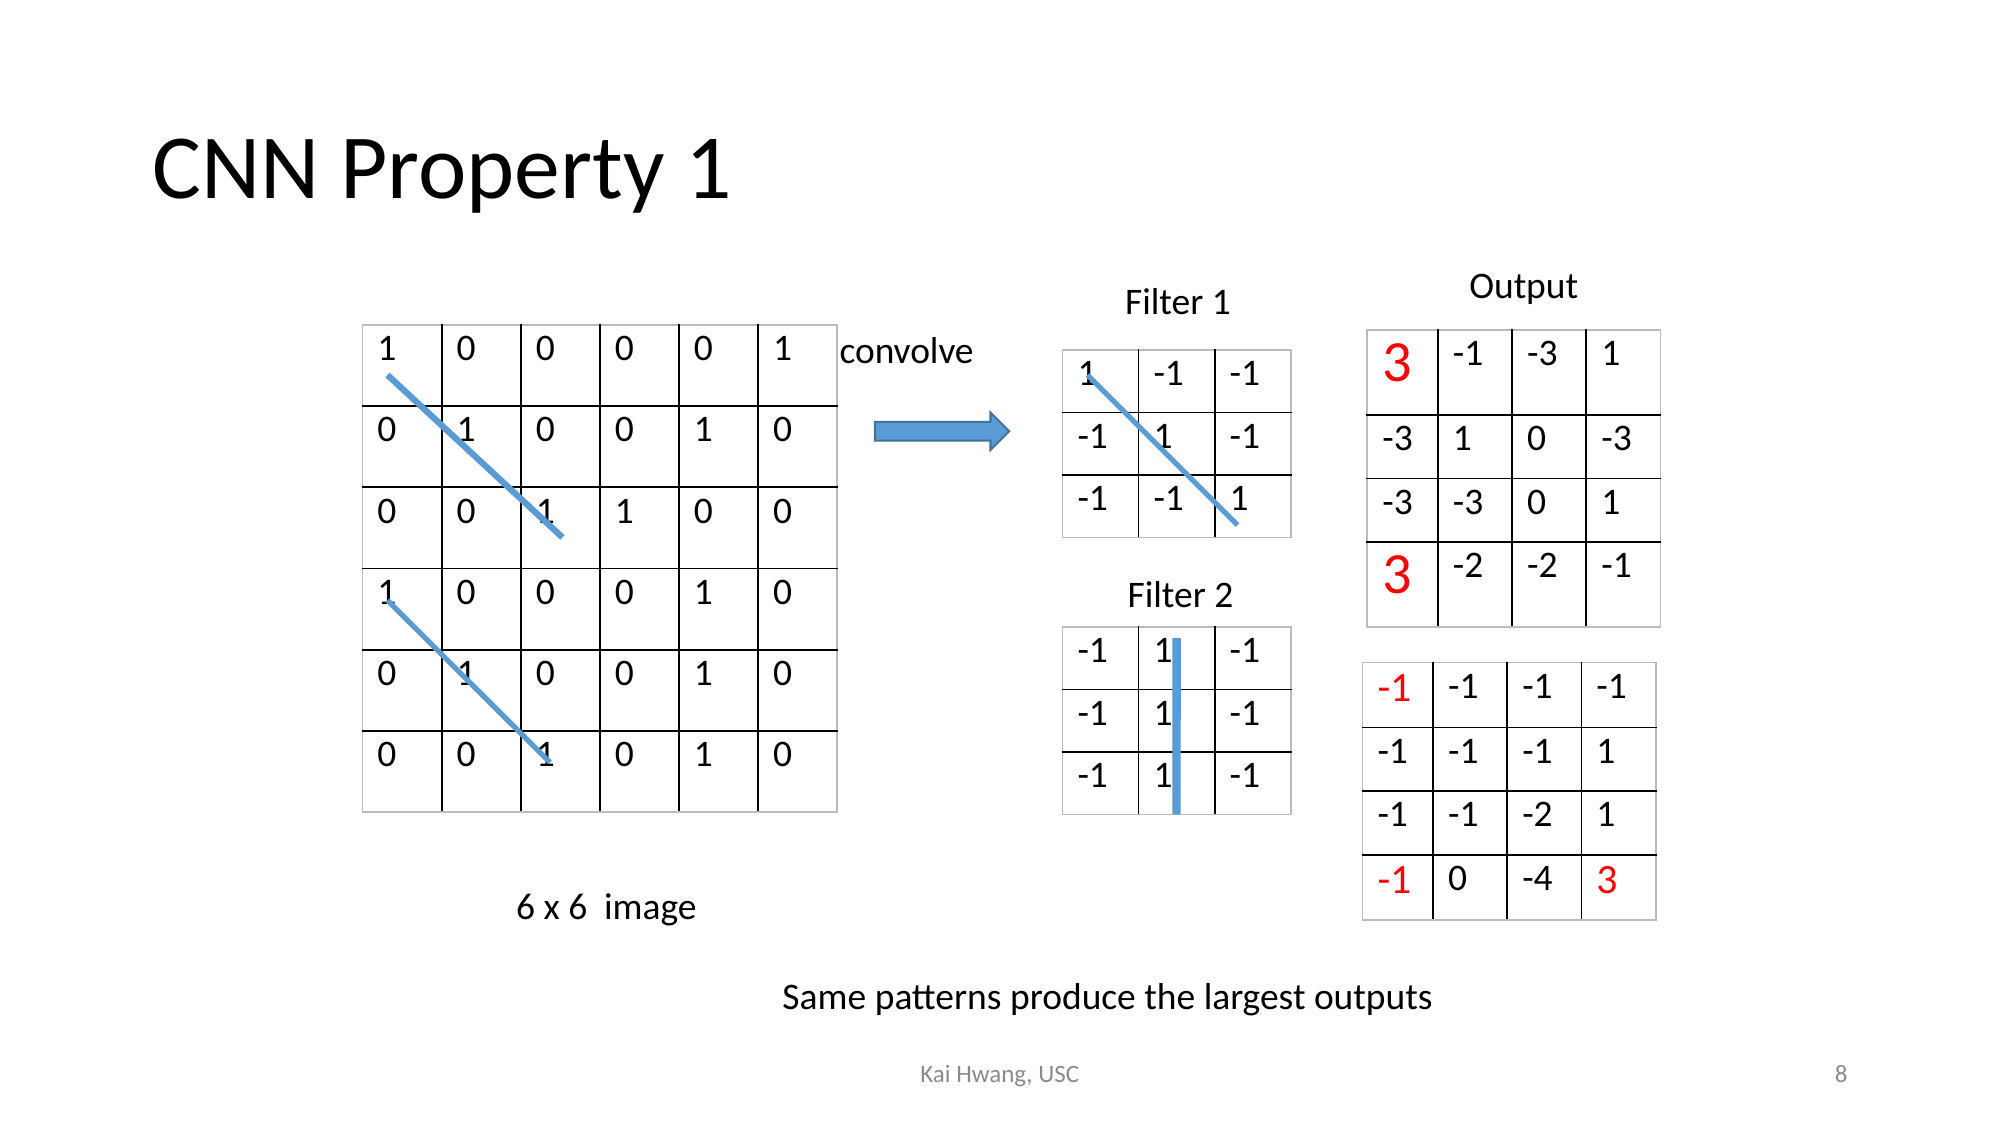

# CNN Property 1 property 1
Output
Filter 1
convolve
| 1 | 0 | 0 | 0 | 0 | 1 |
| --- | --- | --- | --- | --- | --- |
| 0 | 1 | 0 | 0 | 1 | 0 |
| 0 | 0 | 1 | 1 | 0 | 0 |
| 1 | 0 | 0 | 0 | 1 | 0 |
| 0 | 1 | 0 | 0 | 1 | 0 |
| 0 | 0 | 1 | 0 | 1 | 0 |
| 3 | -1 | -3 | 1 |
| --- | --- | --- | --- |
| -3 | 1 | 0 | -3 |
| -3 | -3 | 0 | 1 |
| 3 | -2 | -2 | -1 |
| 1 | -1 | -1 |
| --- | --- | --- |
| -1 | 1 | -1 |
| -1 | -1 | 1 |

Filter 2
| -1 | 1 | -1 |
| --- | --- | --- |
| -1 | 1 | -1 |
| -1 | 1 | -1 |
| -1 | -1 | -1 | -1 |
| --- | --- | --- | --- |
| -1 | -1 | -1 | 1 |
| -1 | -1 | -2 | 1 |
| -1 | 0 | -4 | 3 |
6 x 6  image
Same patterns produce the largest outputs
Kai Hwang, USC
8